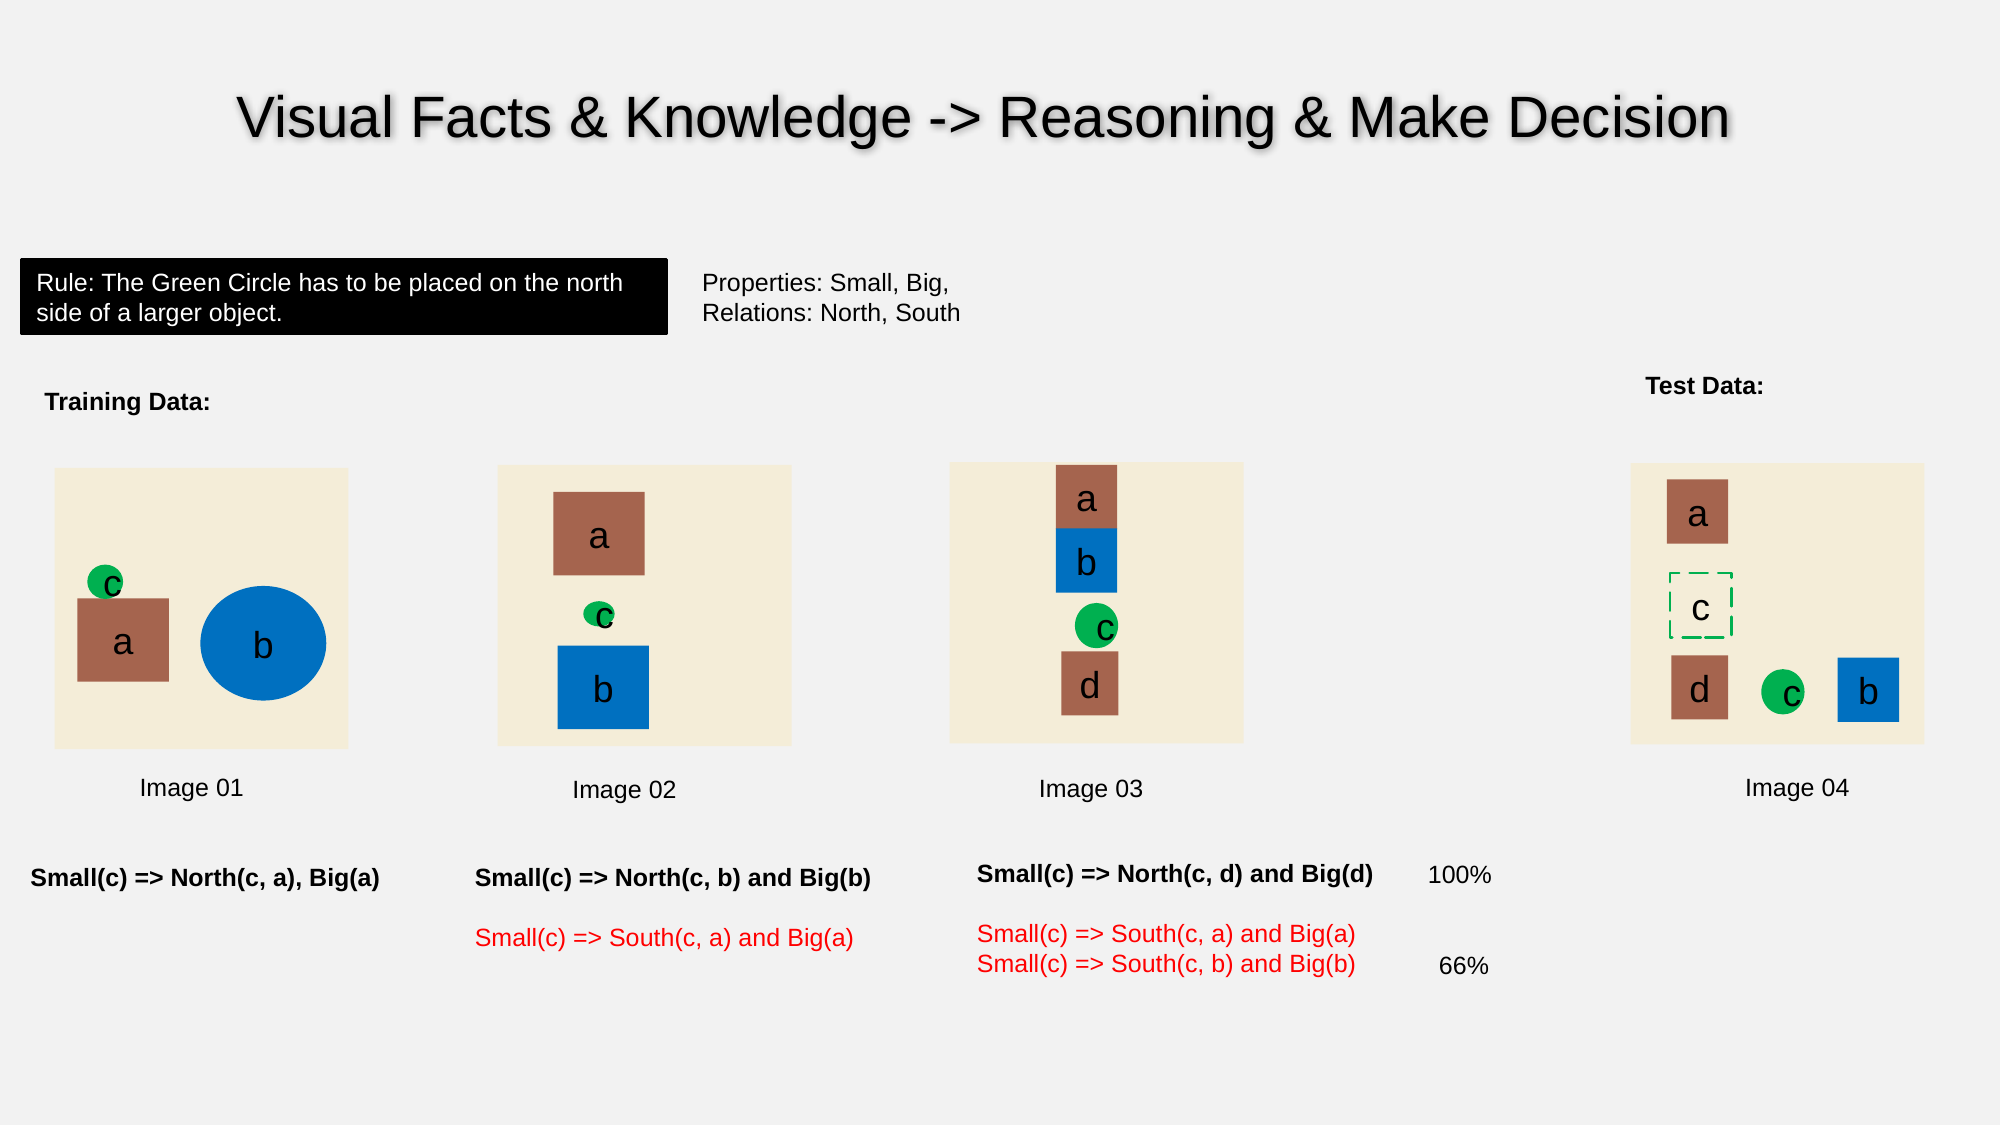

Visual Facts & Knowledge -> Reasoning & Make Decision
Rule: The Green Circle has to be placed on the north side of a larger object.
Properties: Small, Big,
Relations: North, South
Test Data:
Training Data:

a
b
c
d

a
b
d
c
c
Image 04

a
b
c

b
a
c
Image 01
Image 03
Image 02
Small(c) => North(c, d) and Big(d)

Small(c) => South(c, a) and Big(a)
Small(c) => South(c, b) and Big(b)
100%
Small(c) => North(c, a), Big(a)
Small(c) => North(c, b) and Big(b)

Small(c) => South(c, a) and Big(a)
66%